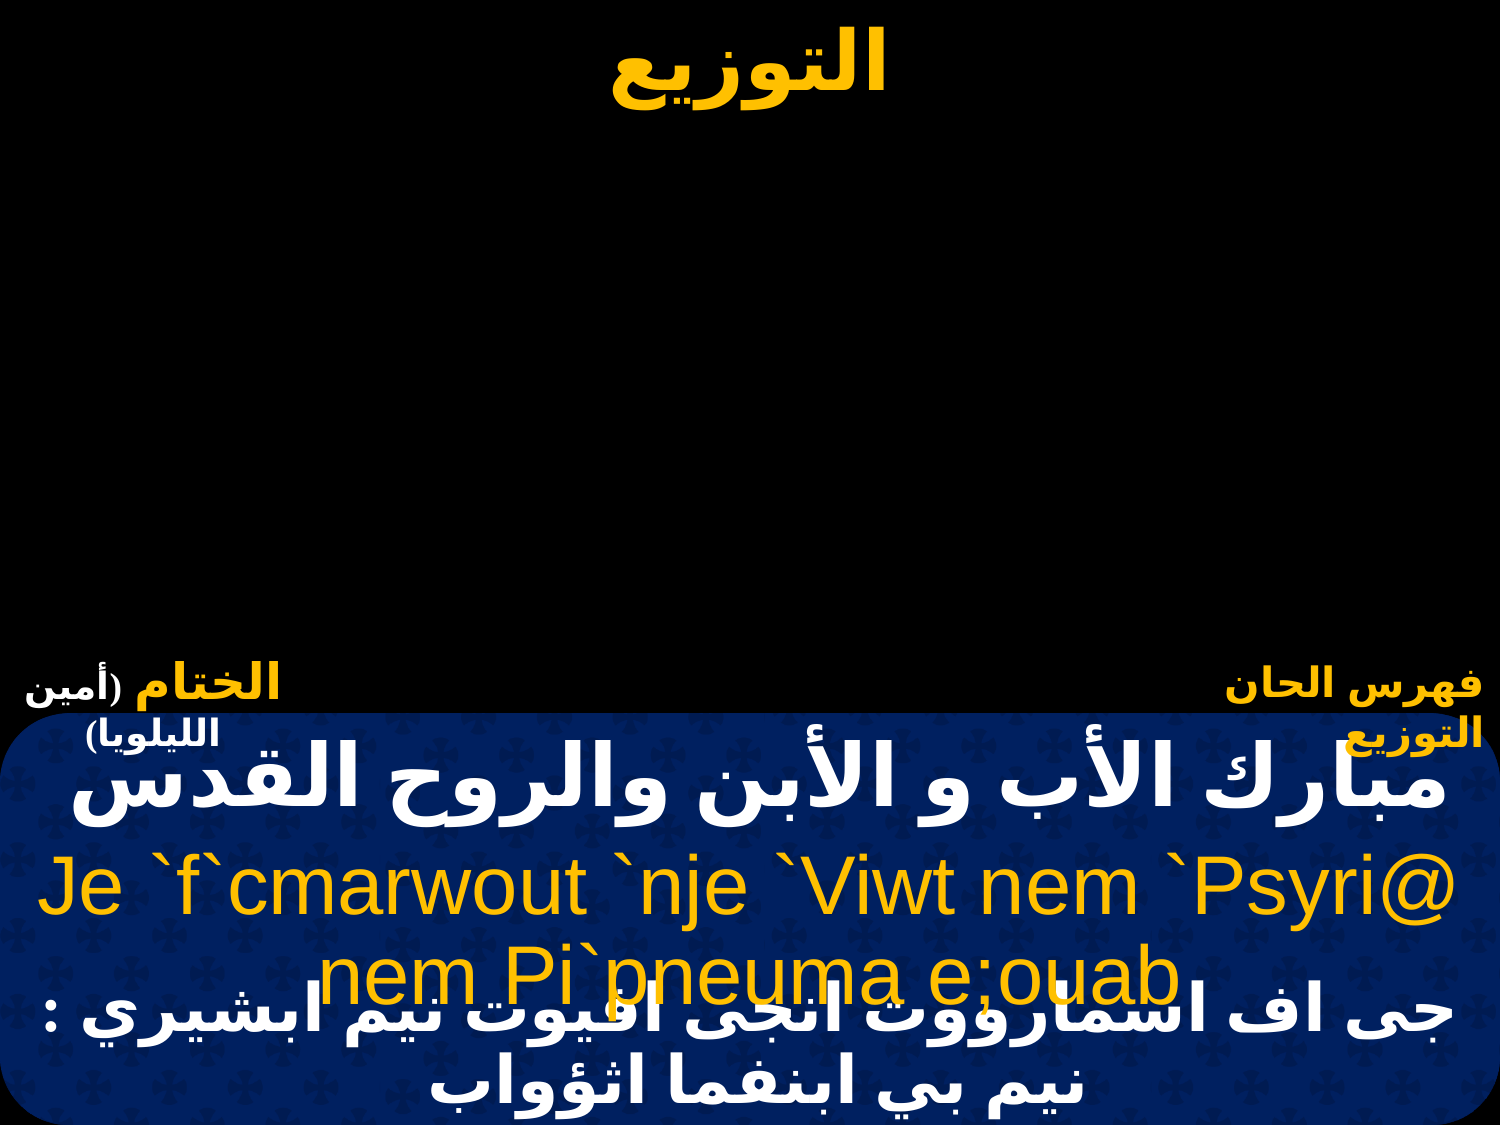

الختام (أمين الليلويا)
فهرس الحان التوزيع
# مبارك الأب و الأبن والروح القدس
Je `f`cmarwout `nje `Viwt nem `Psyri@ nem Pi`pneuma e;ouab
جى اف اسمارووت انجى افيوت نيم ابشيري : نيم بي ابنفما اثؤواب